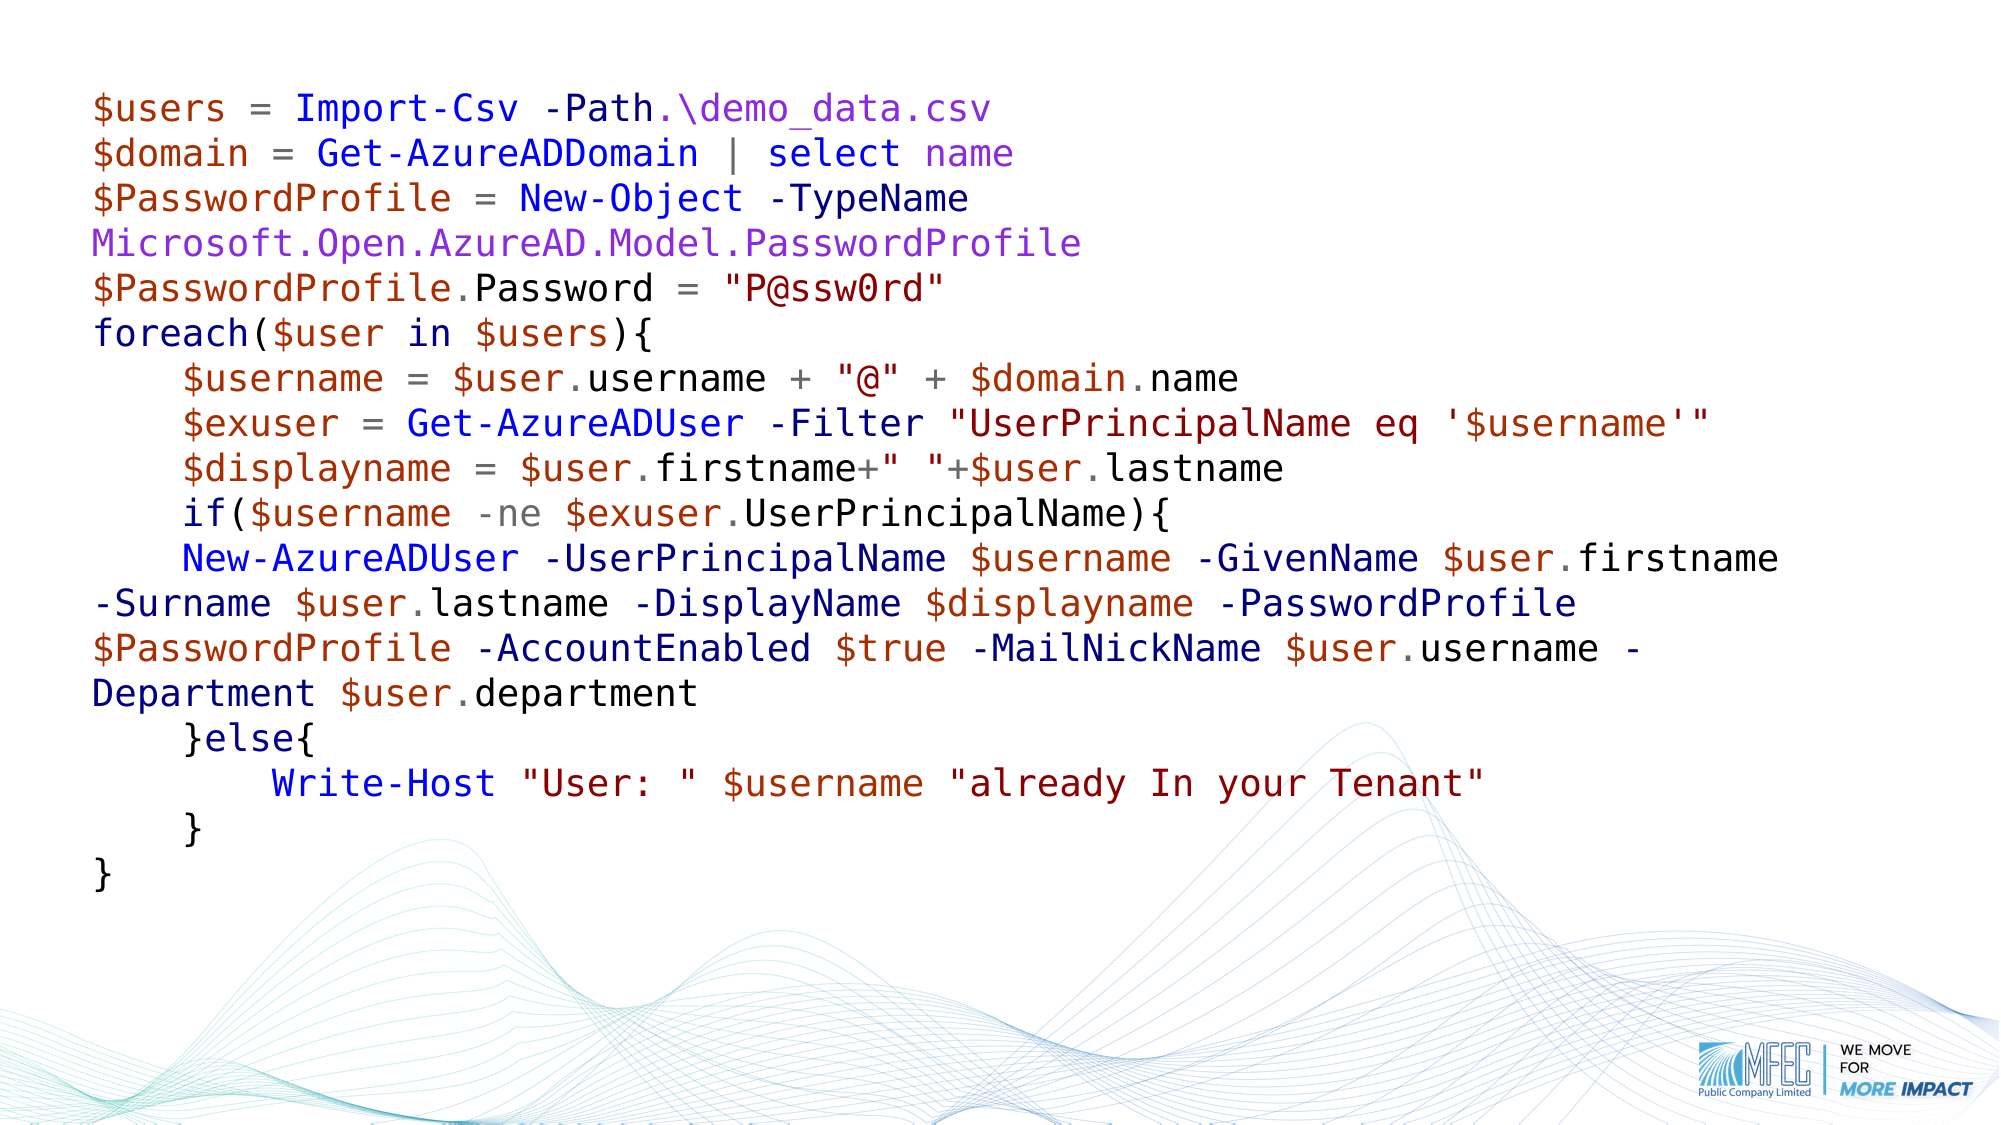

$users = Import-Csv -Path.\demo_data.csv
$domain = Get-AzureADDomain | select name
$PasswordProfile = New-Object -TypeName Microsoft.Open.AzureAD.Model.PasswordProfile
$PasswordProfile.Password = "P@ssw0rd"
foreach($user in $users){
    $username = $user.username + "@" + $domain.name
    $exuser = Get-AzureADUser -Filter "UserPrincipalName eq '$username'"
    $displayname = $user.firstname+" "+$user.lastname
    if($username -ne $exuser.UserPrincipalName){
    New-AzureADUser -UserPrincipalName $username -GivenName $user.firstname -Surname $user.lastname -DisplayName $displayname -PasswordProfile $PasswordProfile -AccountEnabled $true -MailNickName $user.username -Department $user.department
    }else{
        Write-Host "User: " $username "already In your Tenant"
    }
}